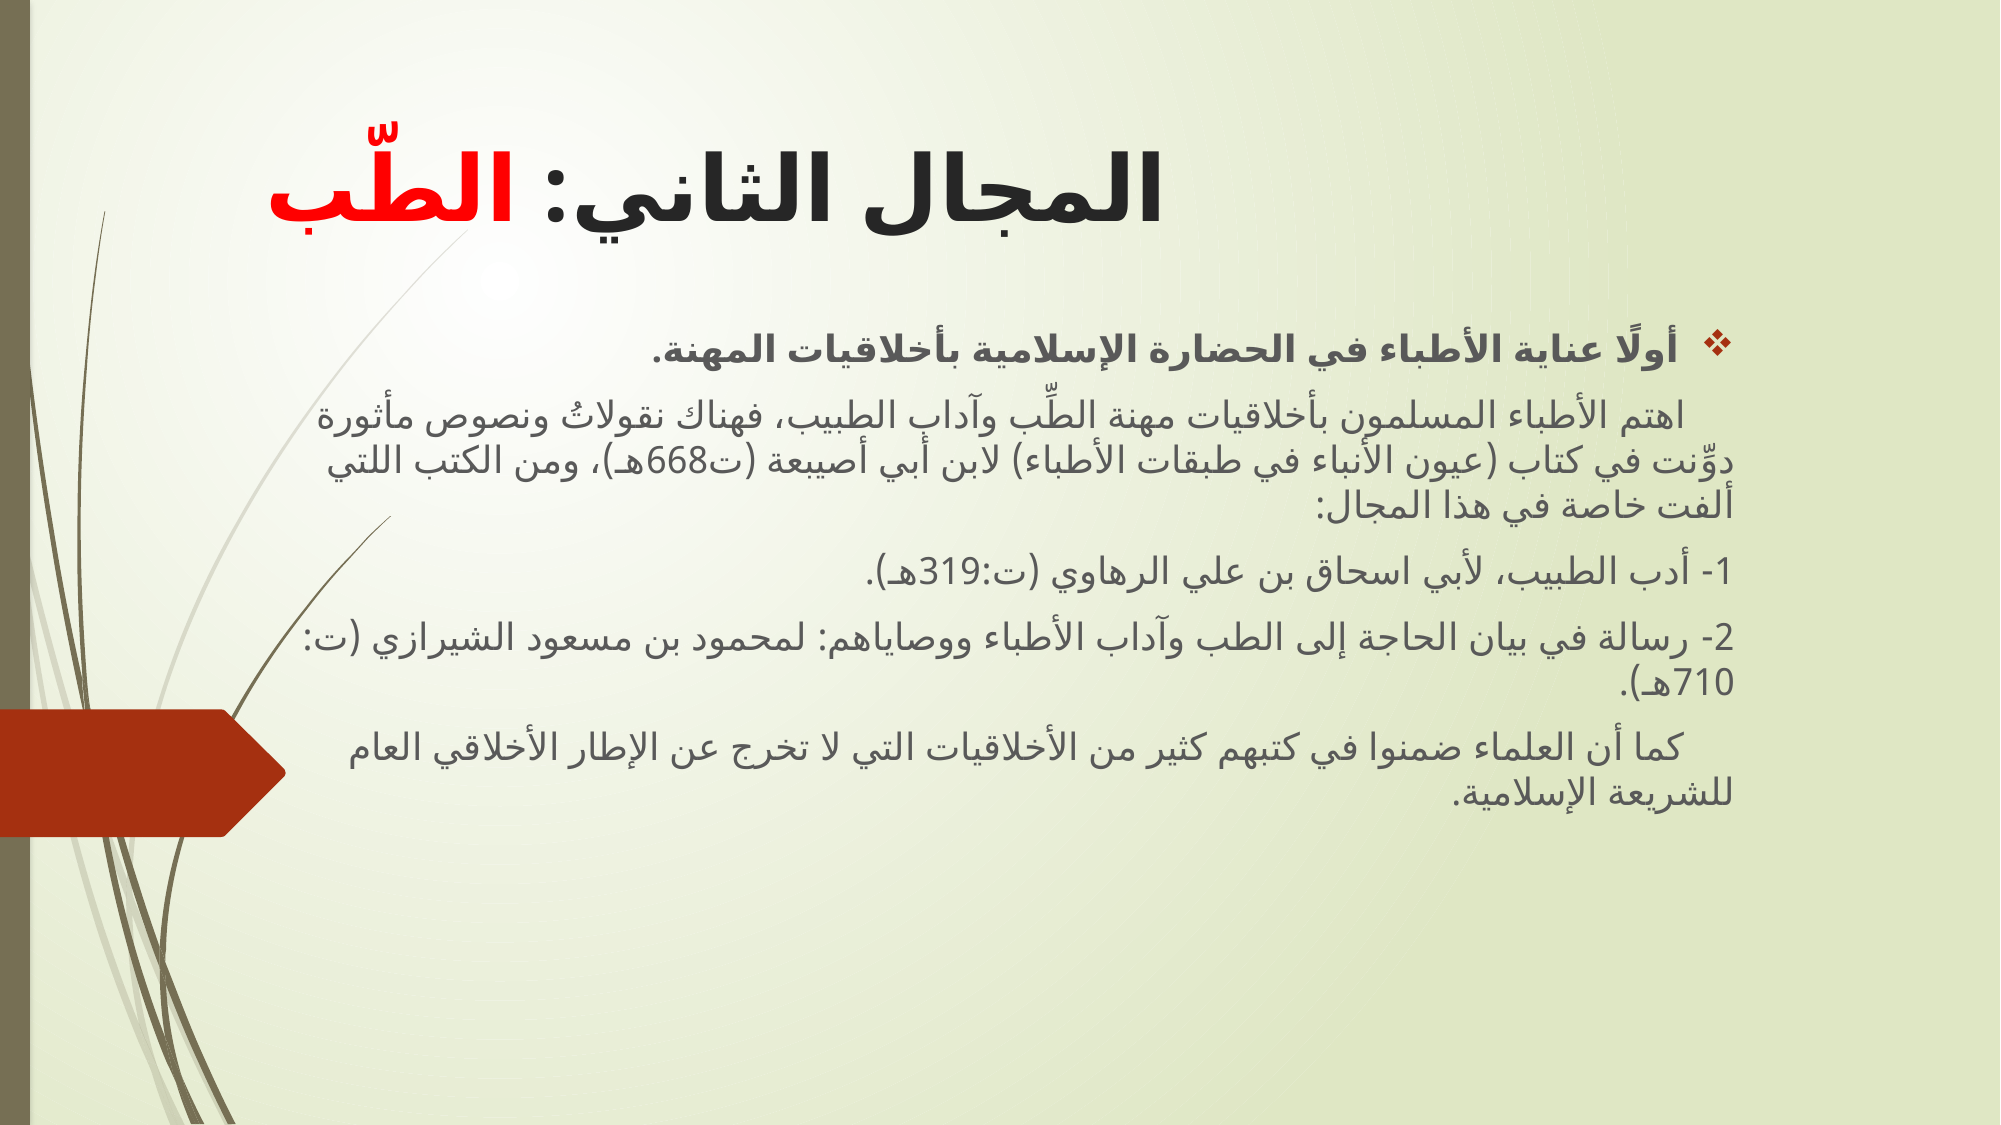

# المجال الثاني: الطّب
أولًا عناية الأطباء في الحضارة الإسلامية بأخلاقيات المهنة.
     اهتم الأطباء المسلمون بأخلاقيات مهنة الطِّب وآداب الطبيب، فهناك نقولاتُ ونصوص مأثورة دوِّنت في كتاب (عيون الأنباء في طبقات الأطباء) لابن أبي أصيبعة (ت668هـ)، ومن الكتب اللتي ألفت خاصة في هذا المجال:
1- أدب الطبيب، لأبي اسحاق بن علي الرهاوي (ت:319هـ).
2- رسالة في بيان الحاجة إلى الطب وآداب الأطباء ووصاياهم: لمحمود بن مسعود الشيرازي (ت: 710هـ).
     كما أن العلماء ضمنوا في كتبهم كثير من الأخلاقيات التي لا تخرج عن الإطار الأخلاقي العام للشريعة الإسلامية.